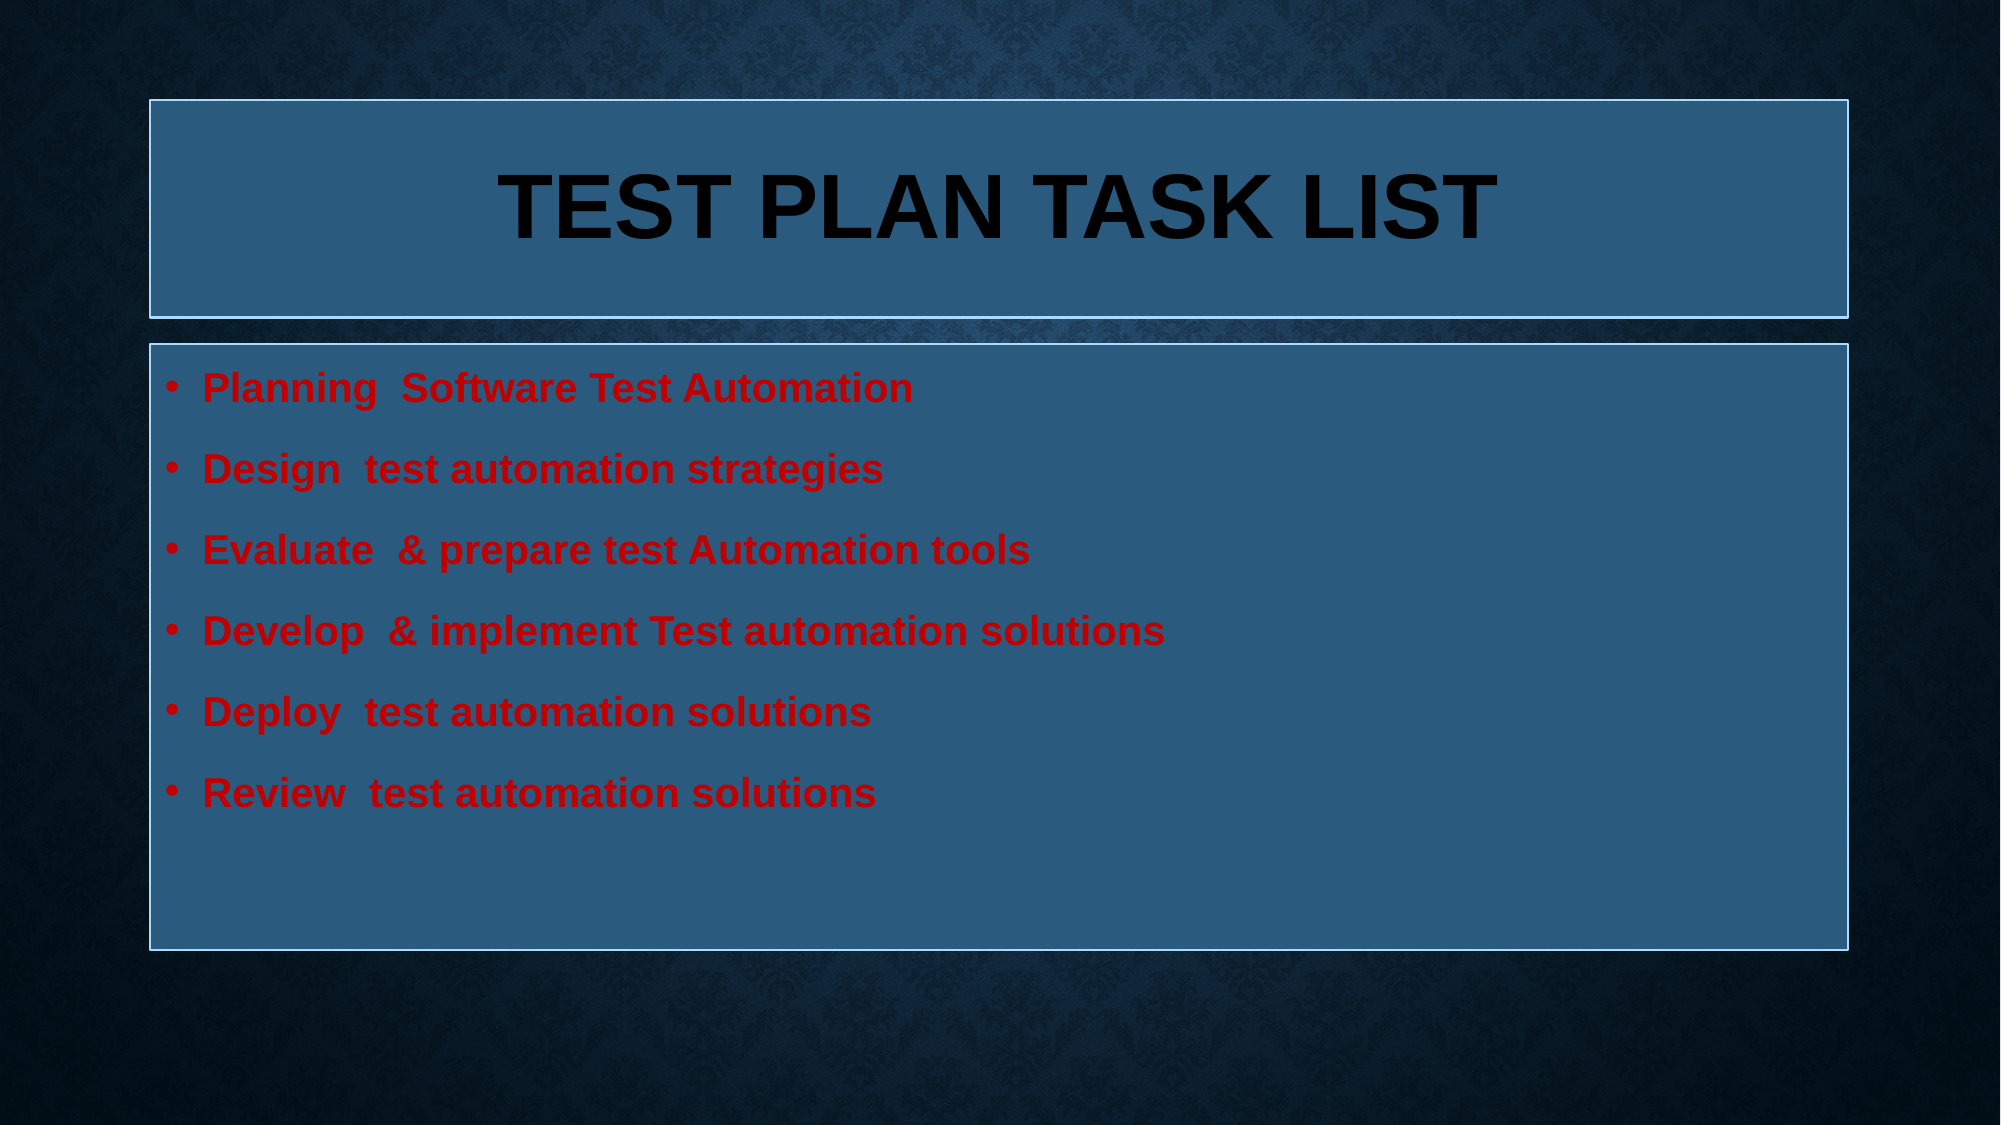

# Test plan task list
Planning  Software Test Automation
Design  test automation strategies
Evaluate  & prepare test Automation tools
Develop  & implement Test automation solutions
Deploy  test automation solutions
Review  test automation solutions